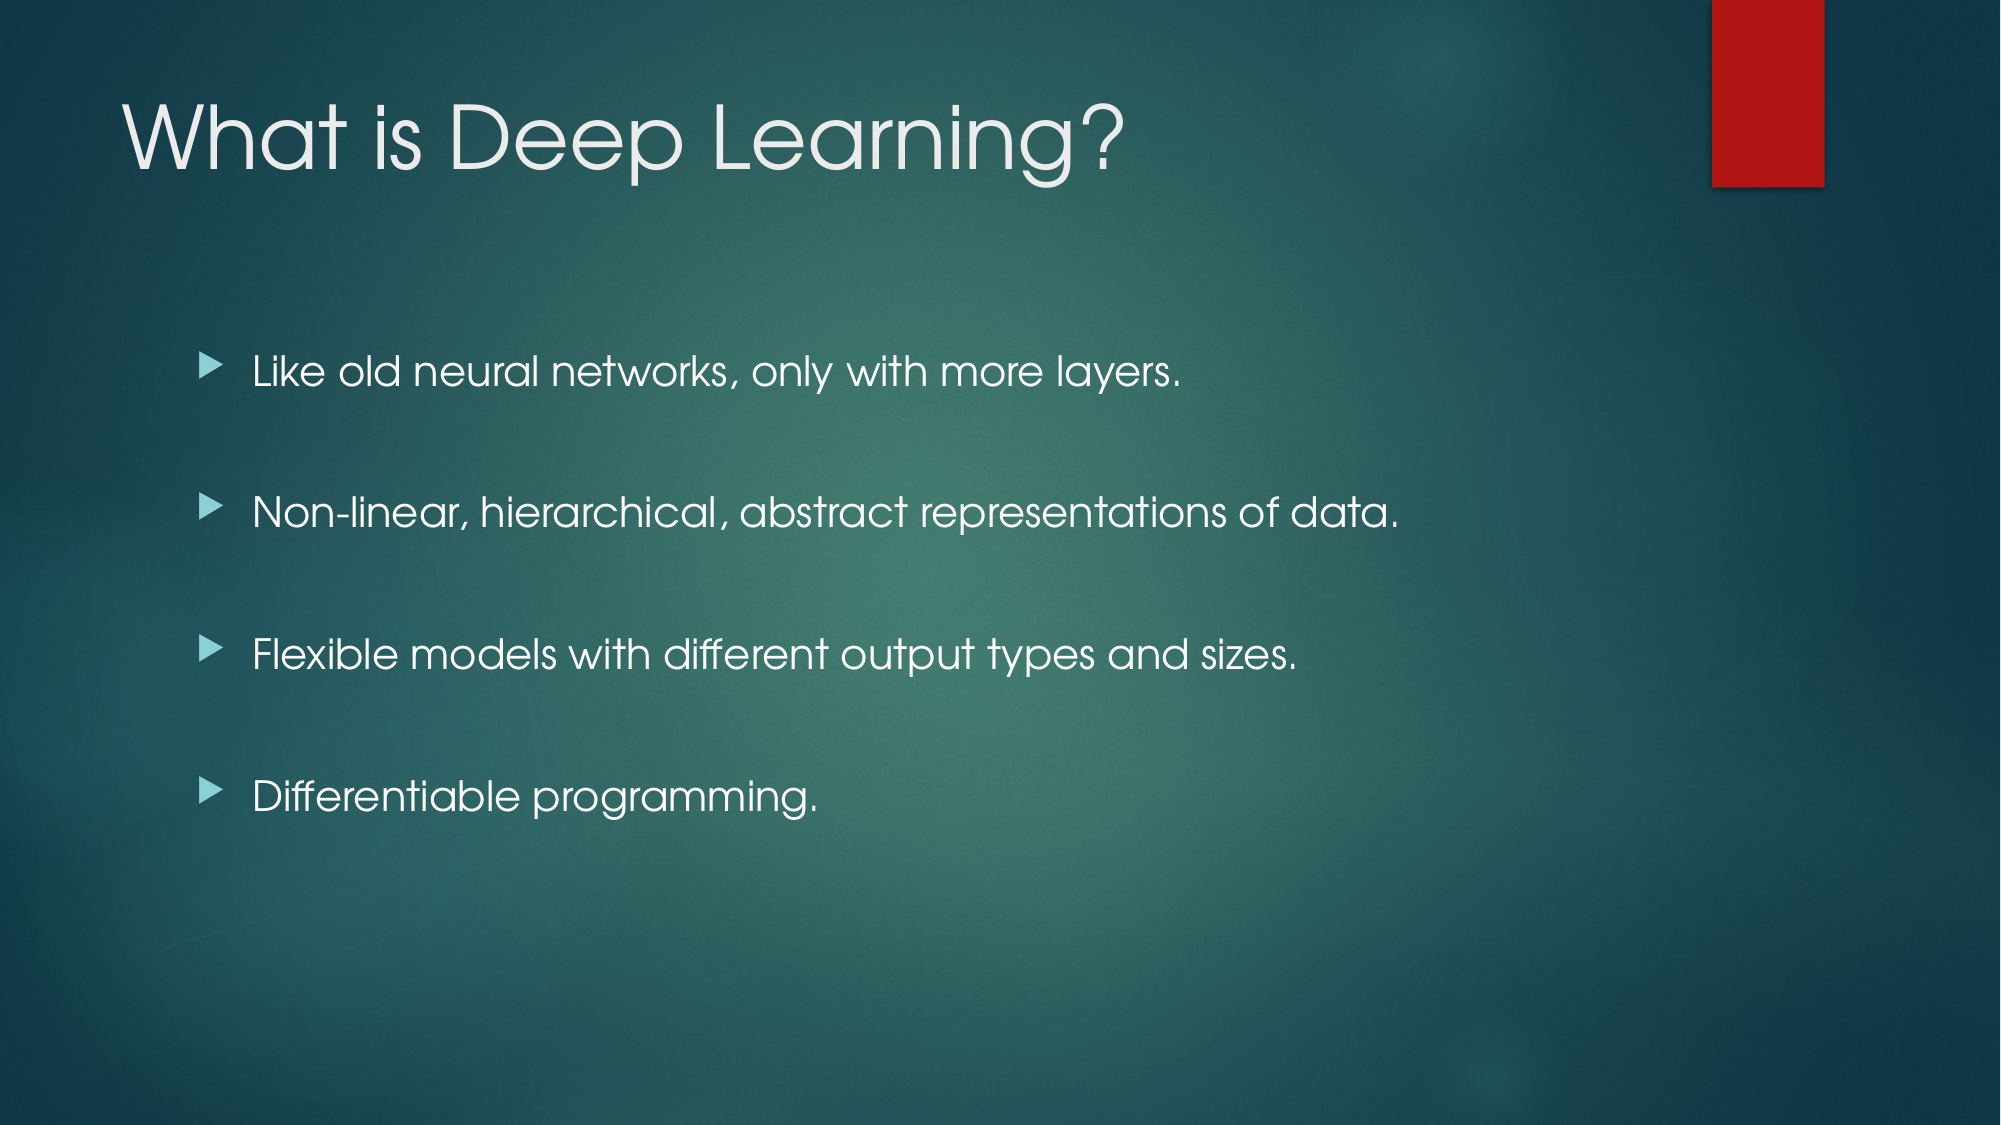

# What is Deep Learning?
Like old neural networks, only with more layers.

Non-linear, hierarchical, abstract representations of data.

Flexible models with different output types and sizes.

Differentiable programming.